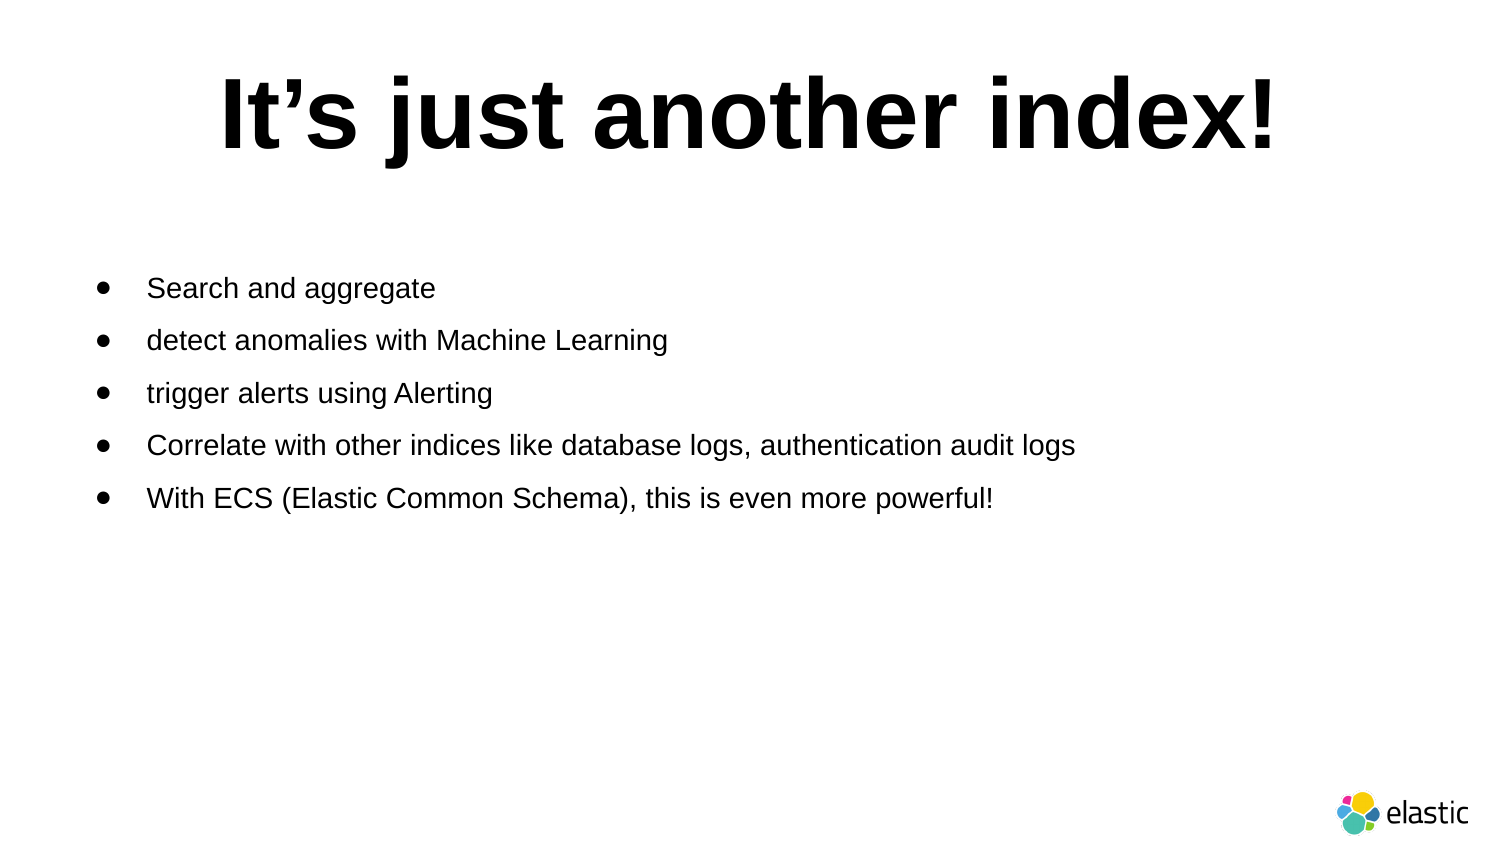

It’s just another index!
Search and aggregate
detect anomalies with Machine Learning
trigger alerts using Alerting
Correlate with other indices like database logs, authentication audit logs
With ECS (Elastic Common Schema), this is even more powerful!
29